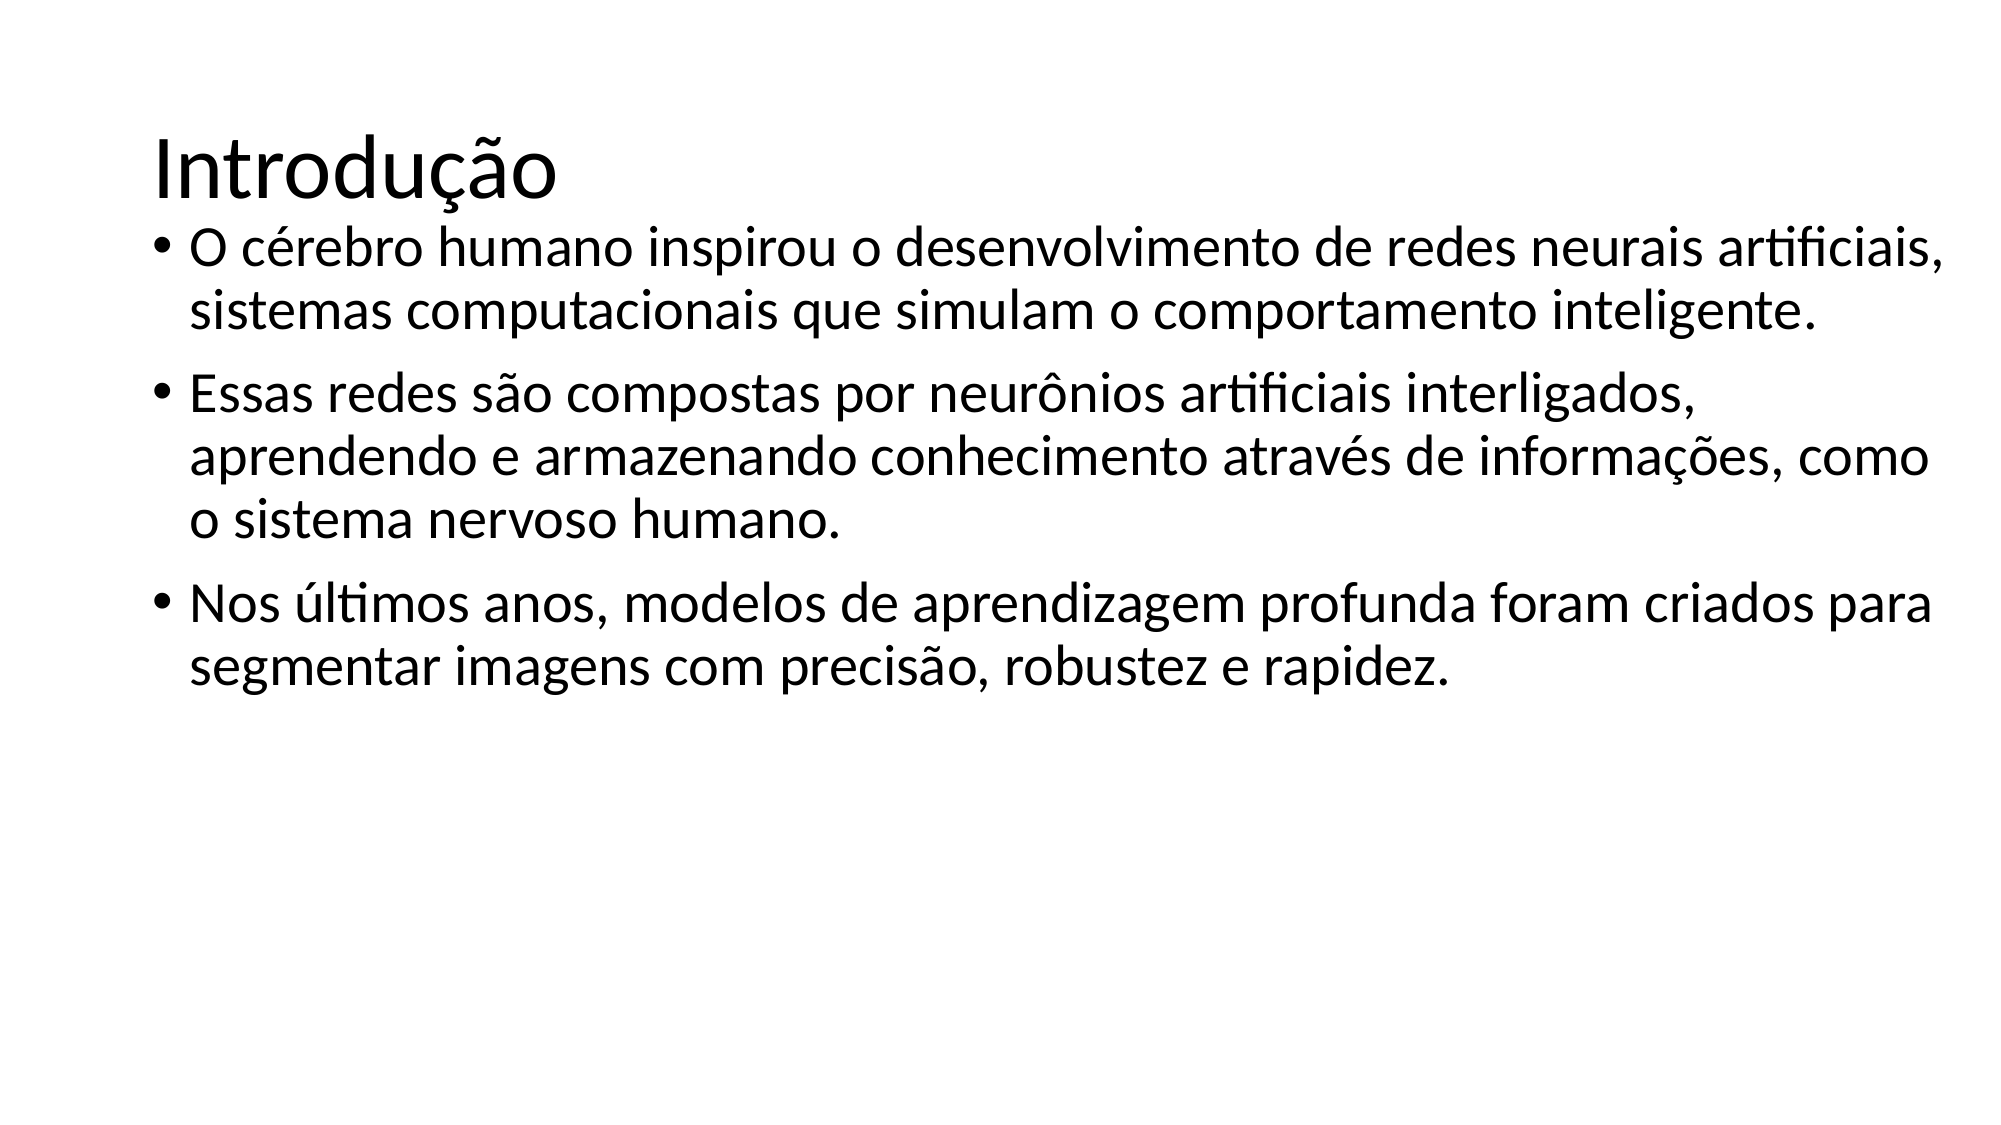

# Introdução
O cérebro humano inspirou o desenvolvimento de redes neurais artificiais, sistemas computacionais que simulam o comportamento inteligente.
Essas redes são compostas por neurônios artificiais interligados, aprendendo e armazenando conhecimento através de informações, como o sistema nervoso humano.
Nos últimos anos, modelos de aprendizagem profunda foram criados para segmentar imagens com precisão, robustez e rapidez.